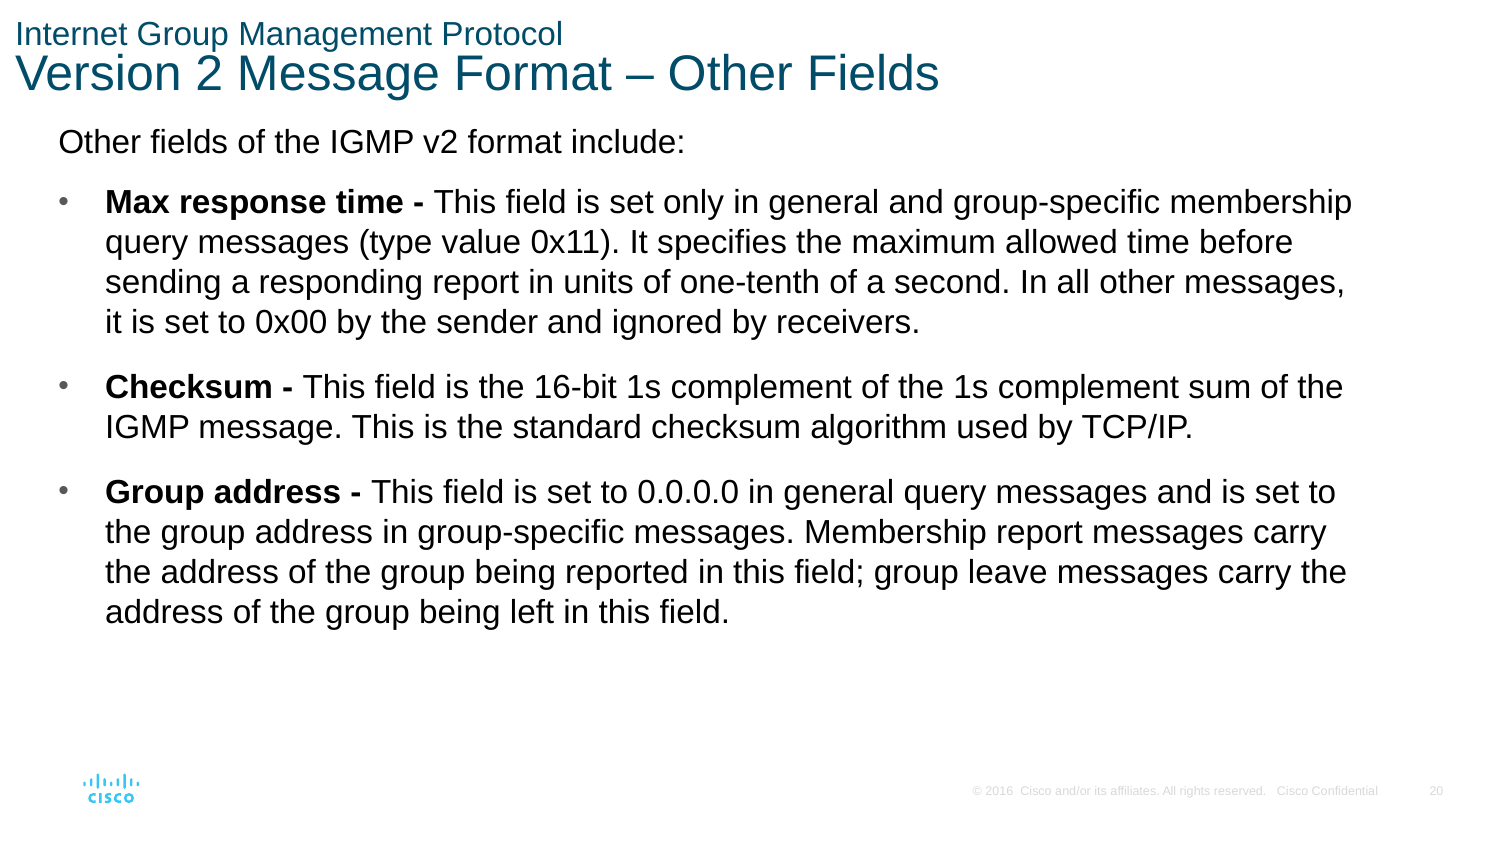

# Internet Group Management Protocol Version 2 Message Format – Other Fields
Other fields of the IGMP v2 format include:
Max response time - This field is set only in general and group-specific membership query messages (type value 0x11). It specifies the maximum allowed time before sending a responding report in units of one-tenth of a second. In all other messages, it is set to 0x00 by the sender and ignored by receivers.
Checksum - This field is the 16-bit 1s complement of the 1s complement sum of the IGMP message. This is the standard checksum algorithm used by TCP/IP.
Group address - This field is set to 0.0.0.0 in general query messages and is set to the group address in group-specific messages. Membership report messages carry the address of the group being reported in this field; group leave messages carry the address of the group being left in this field.